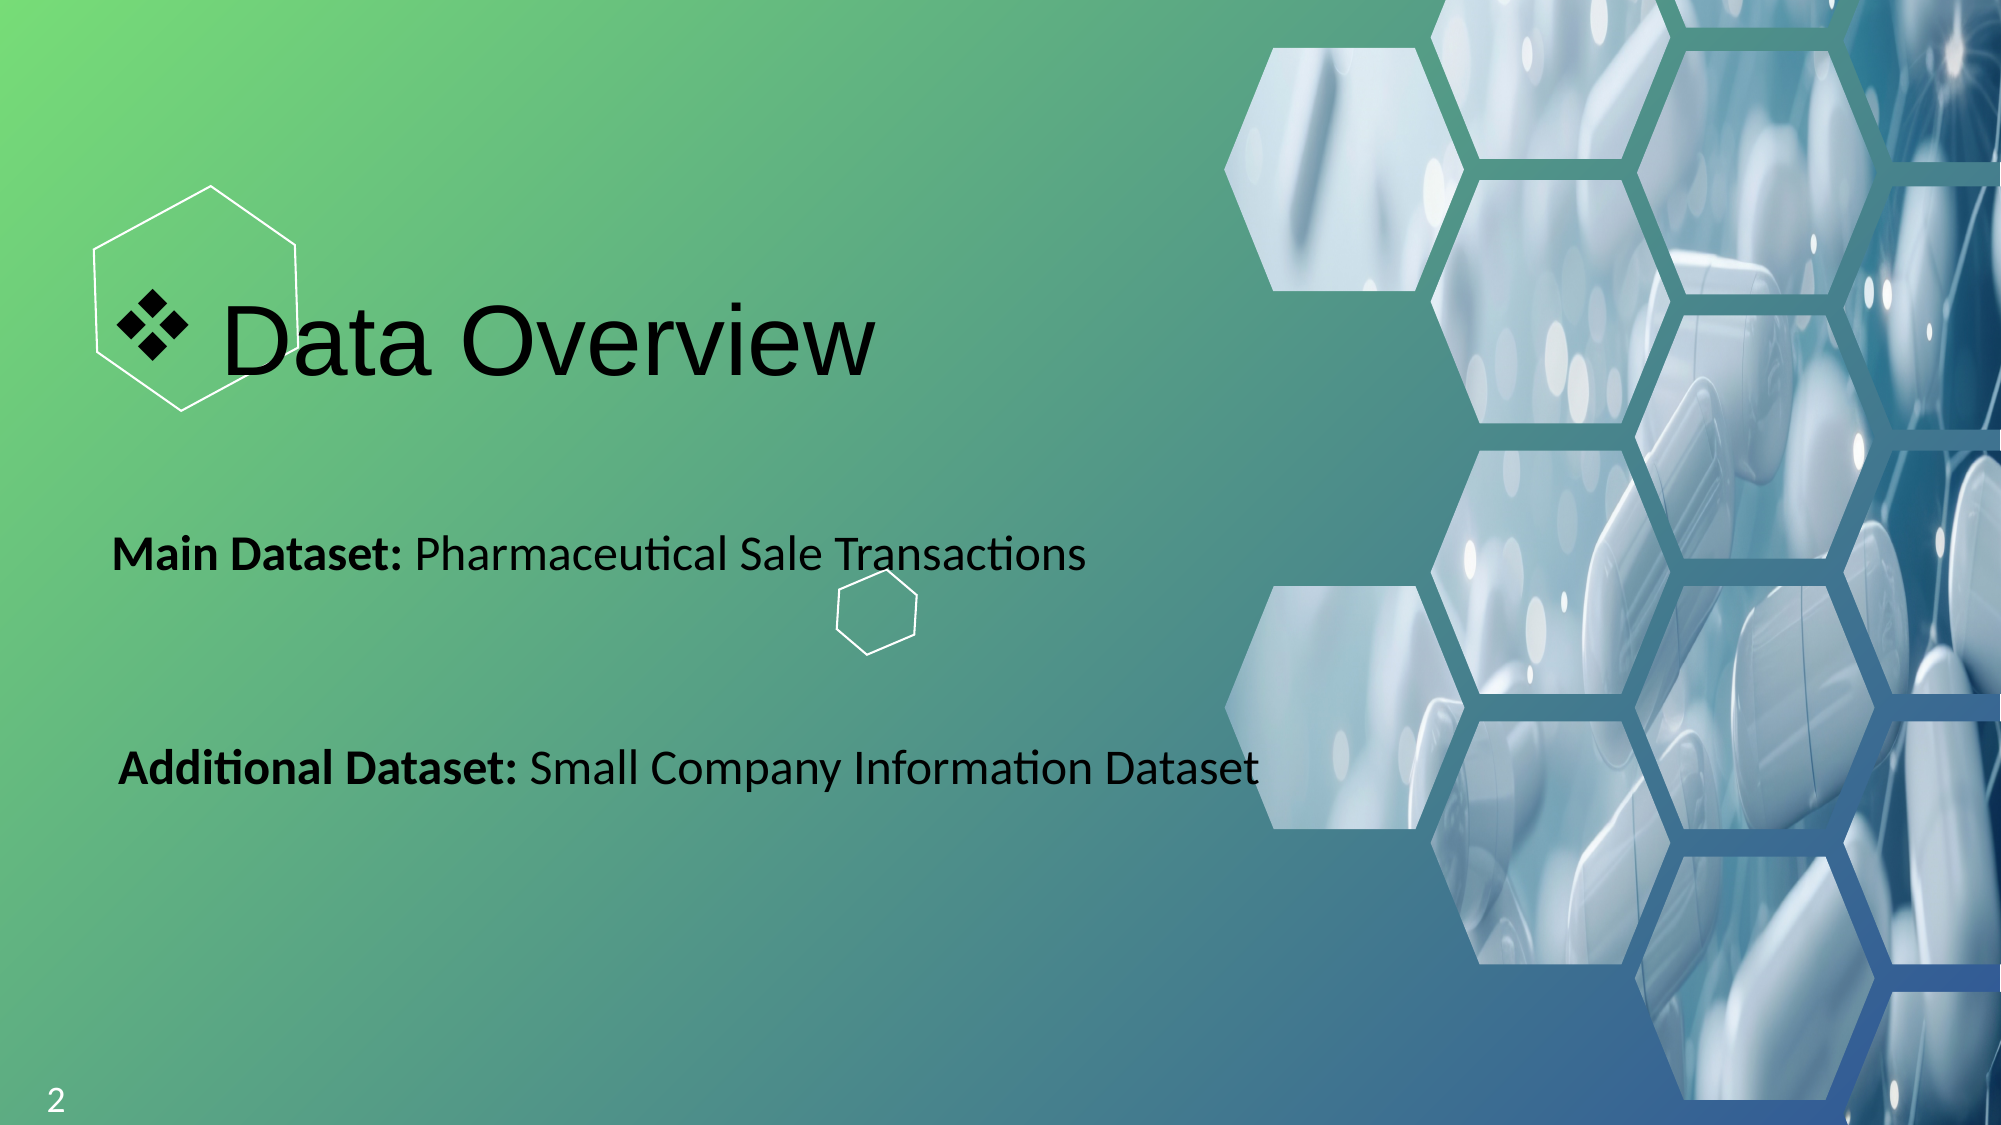

# Data Overview
Main Dataset: Pharmaceutical Sale Transactions

Additional Dataset: Small Company Information Dataset
2